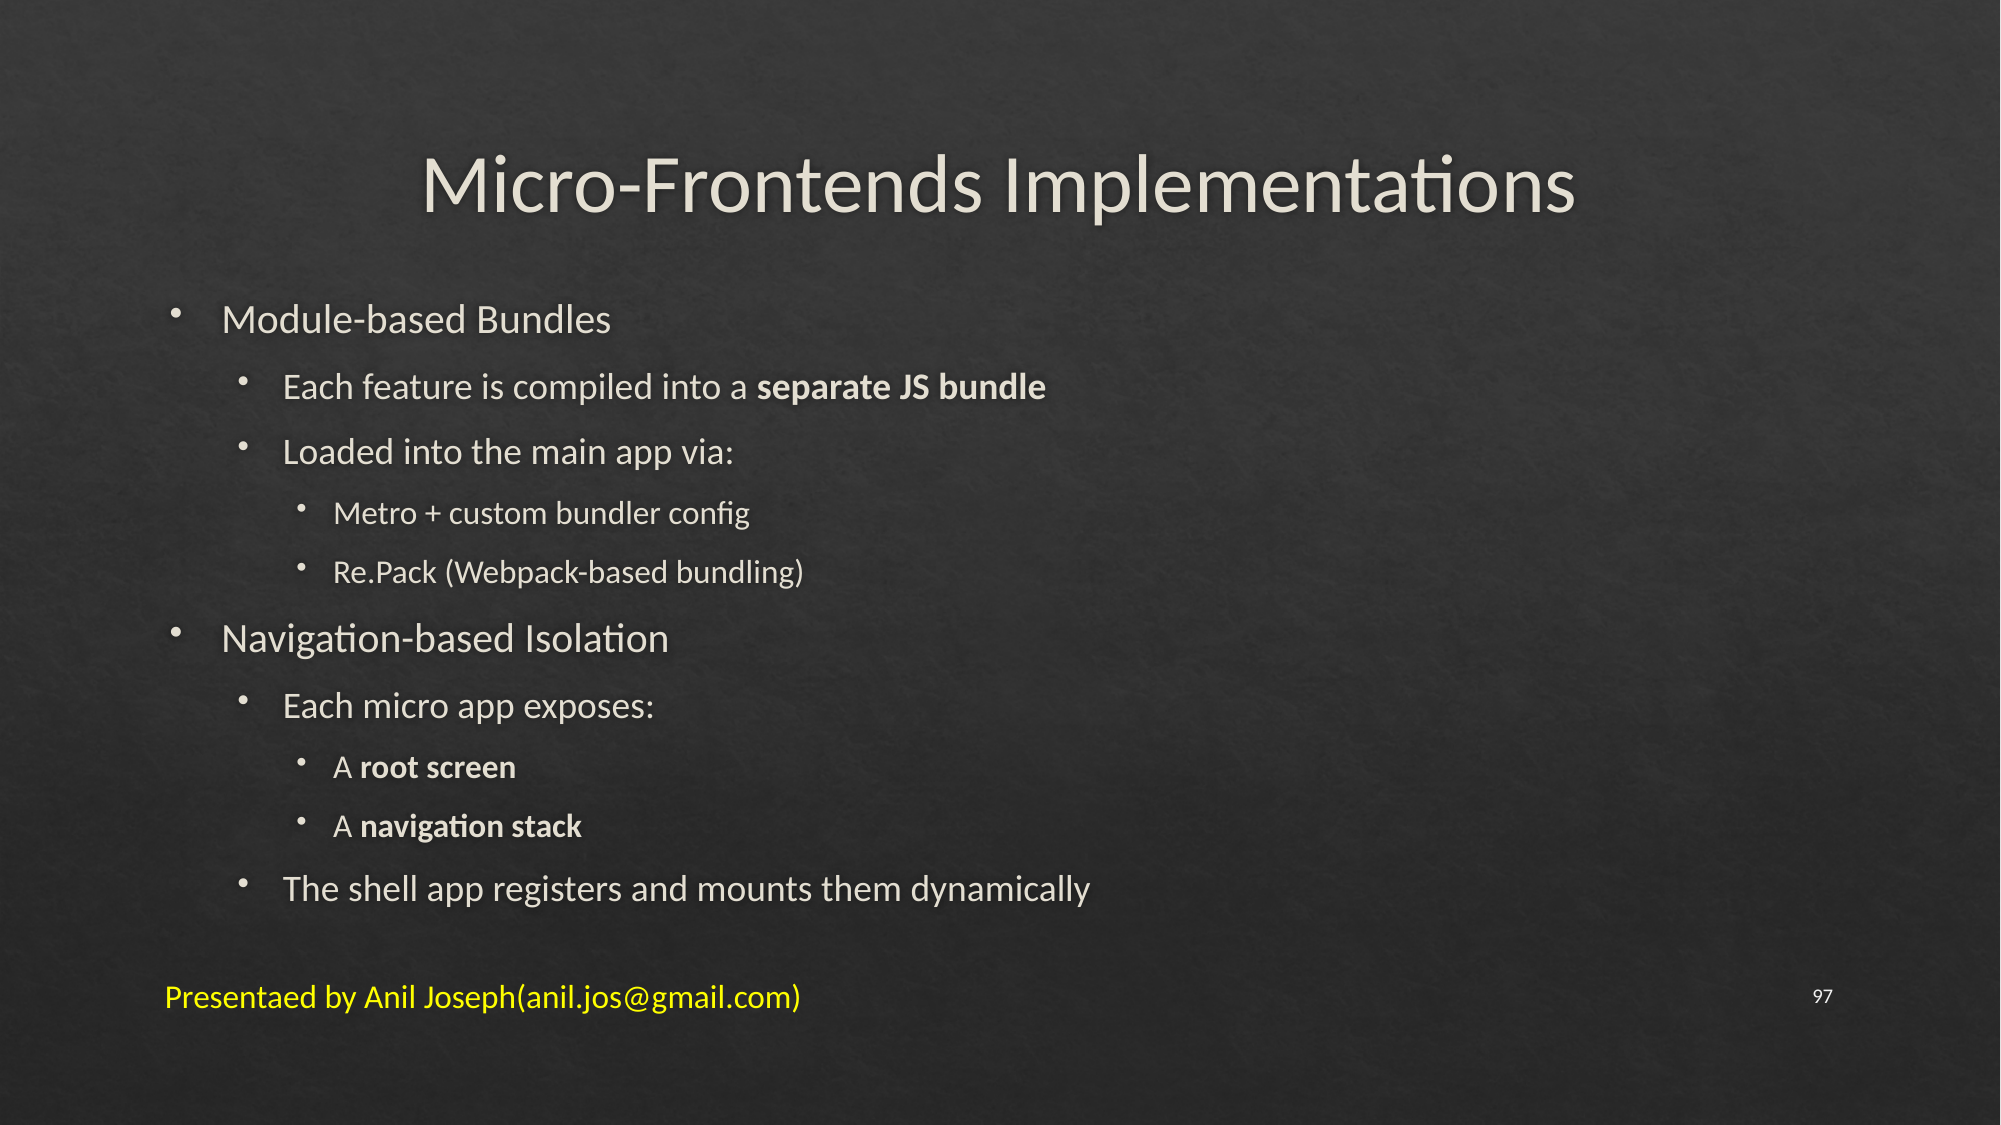

# Micro-Frontends Implementations
Module-based Bundles
Each feature is compiled into a separate JS bundle
Loaded into the main app via:
Metro + custom bundler config
Re.Pack (Webpack-based bundling)
Navigation-based Isolation
Each micro app exposes:
A root screen
A navigation stack
The shell app registers and mounts them dynamically

Presentaed by Anil Joseph(anil.jos@gmail.com)
97